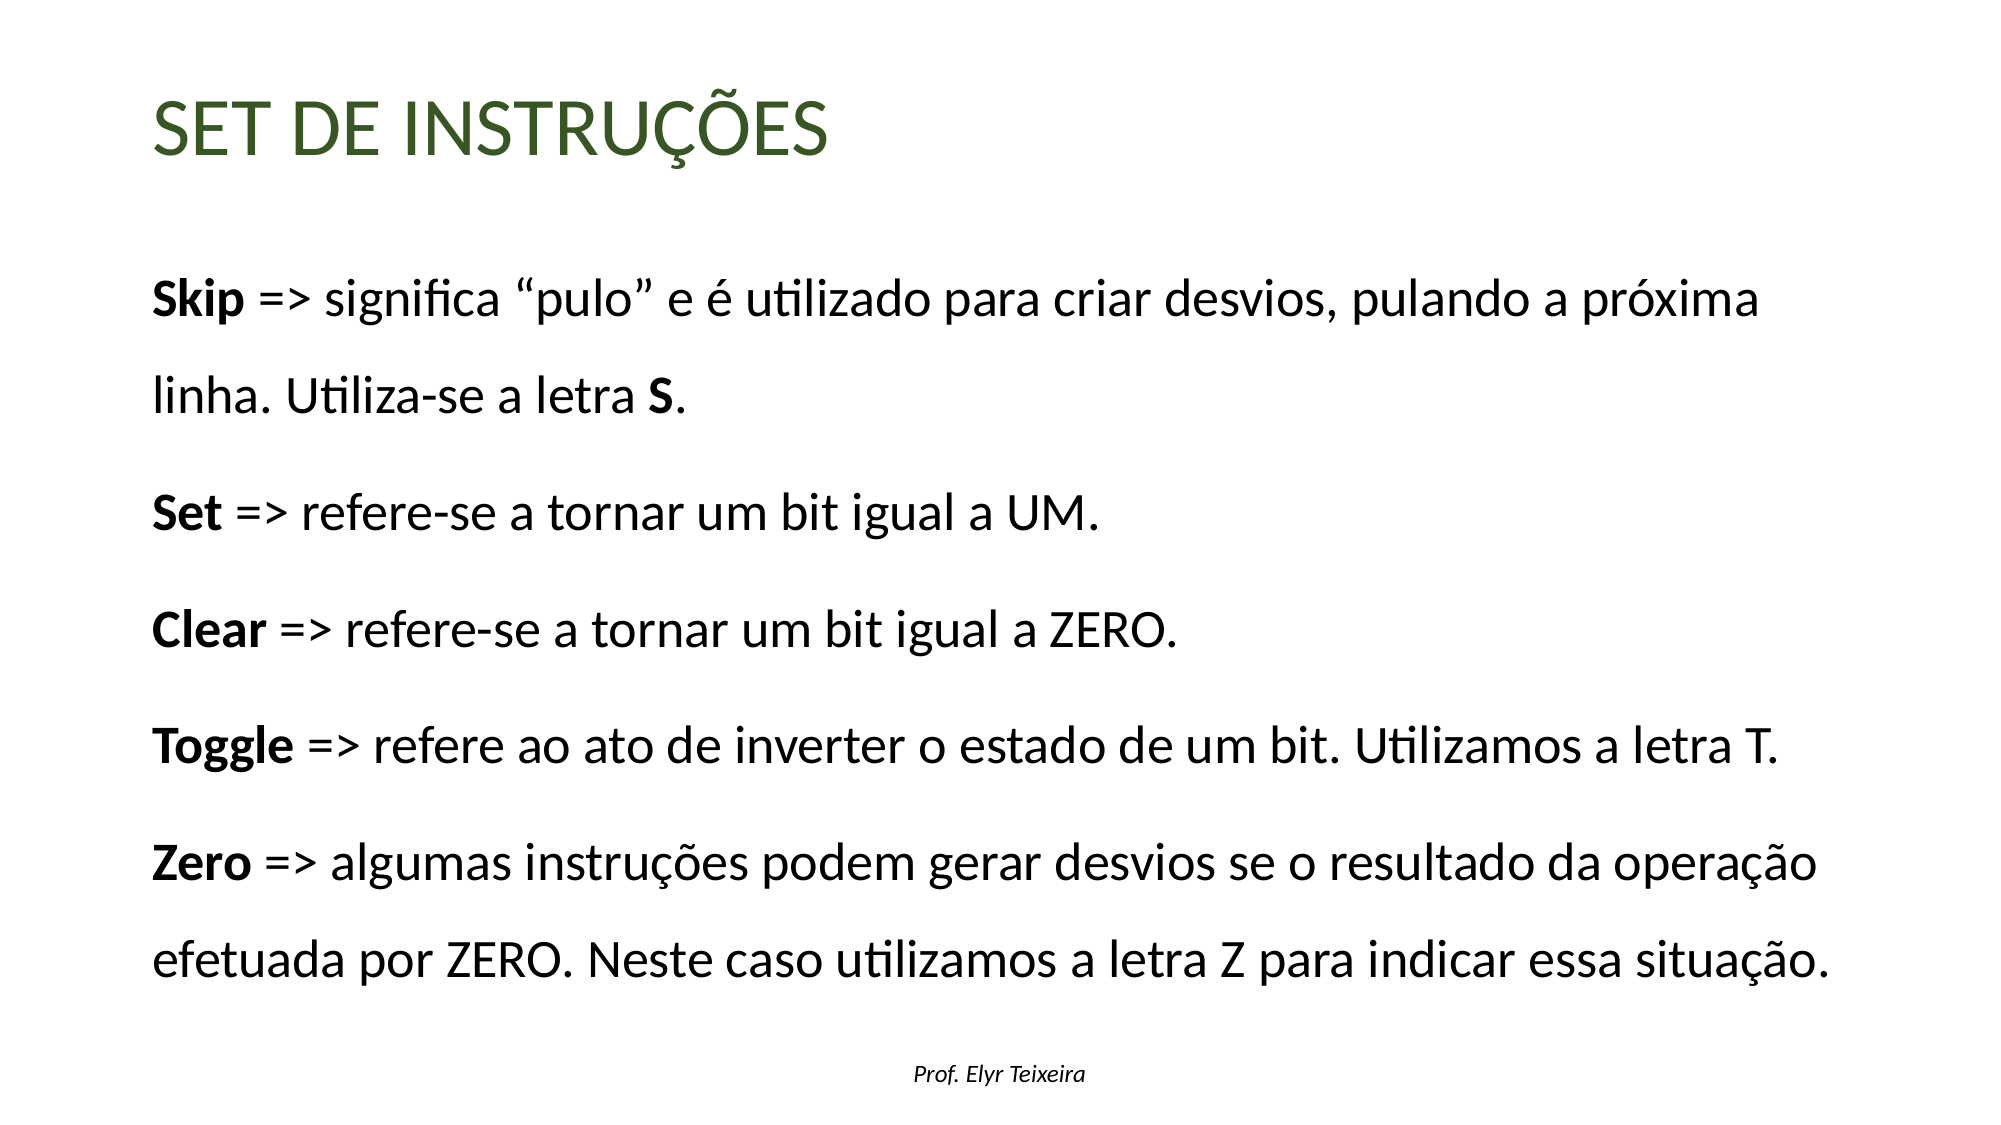

# Set de instruções
Skip => significa “pulo” e é utilizado para criar desvios, pulando a próxima linha. Utiliza-se a letra S.
Set => refere-se a tornar um bit igual a UM.
Clear => refere-se a tornar um bit igual a ZERO.
Toggle => refere ao ato de inverter o estado de um bit. Utilizamos a letra T.
Zero => algumas instruções podem gerar desvios se o resultado da operação efetuada por ZERO. Neste caso utilizamos a letra Z para indicar essa situação.